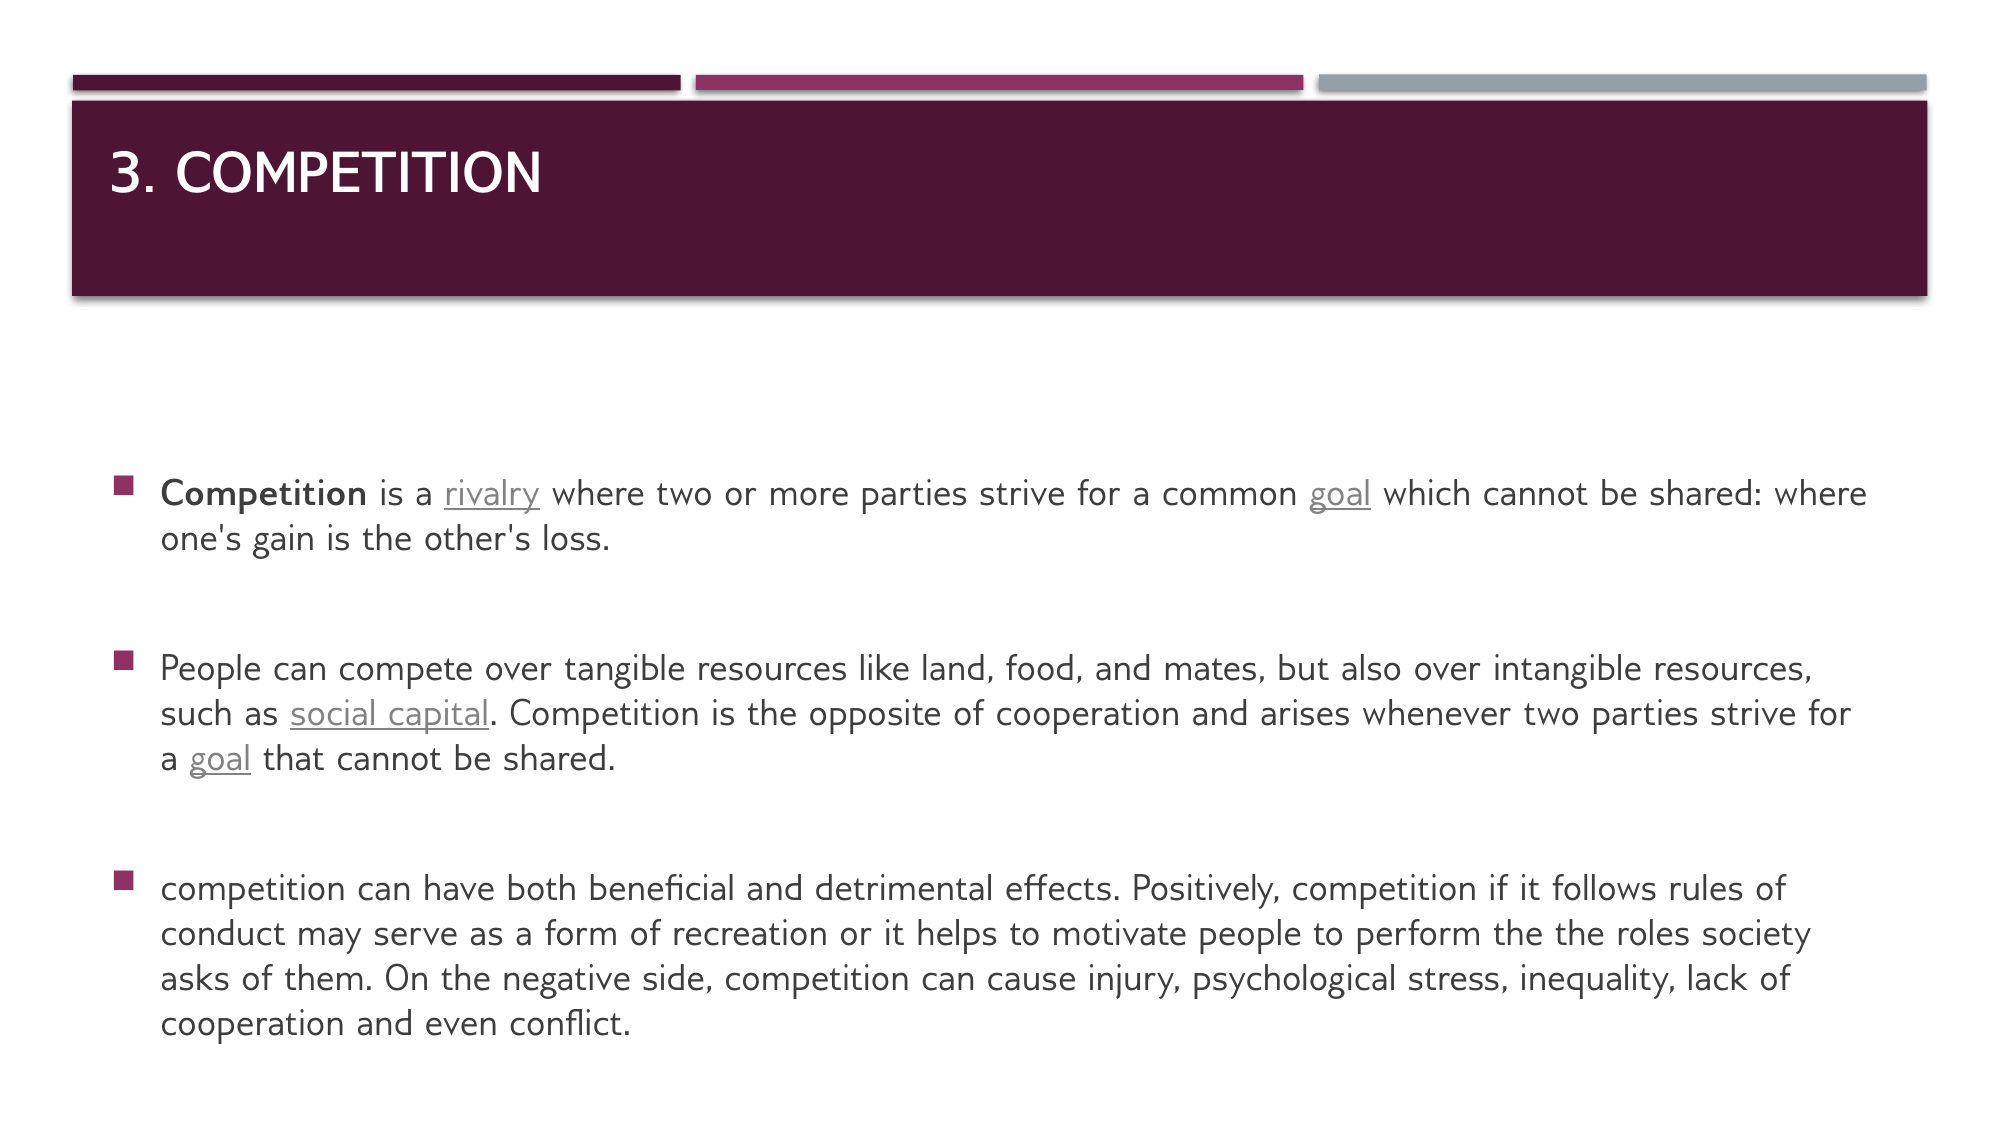

# 3. Competition
Competition is a rivalry where two or more parties strive for a common goal which cannot be shared: where one's gain is the other's loss.

People can compete over tangible resources like land, food, and mates, but also over intangible resources, such as social capital. Competition is the opposite of cooperation and arises whenever two parties strive for a goal that cannot be shared.

competition can have both beneficial and detrimental effects. Positively, competition if it follows rules of conduct may serve as a form of recreation or it helps to motivate people to perform the the roles society asks of them. On the negative side, competition can cause injury, psychological stress, inequality, lack of cooperation and even conflict.